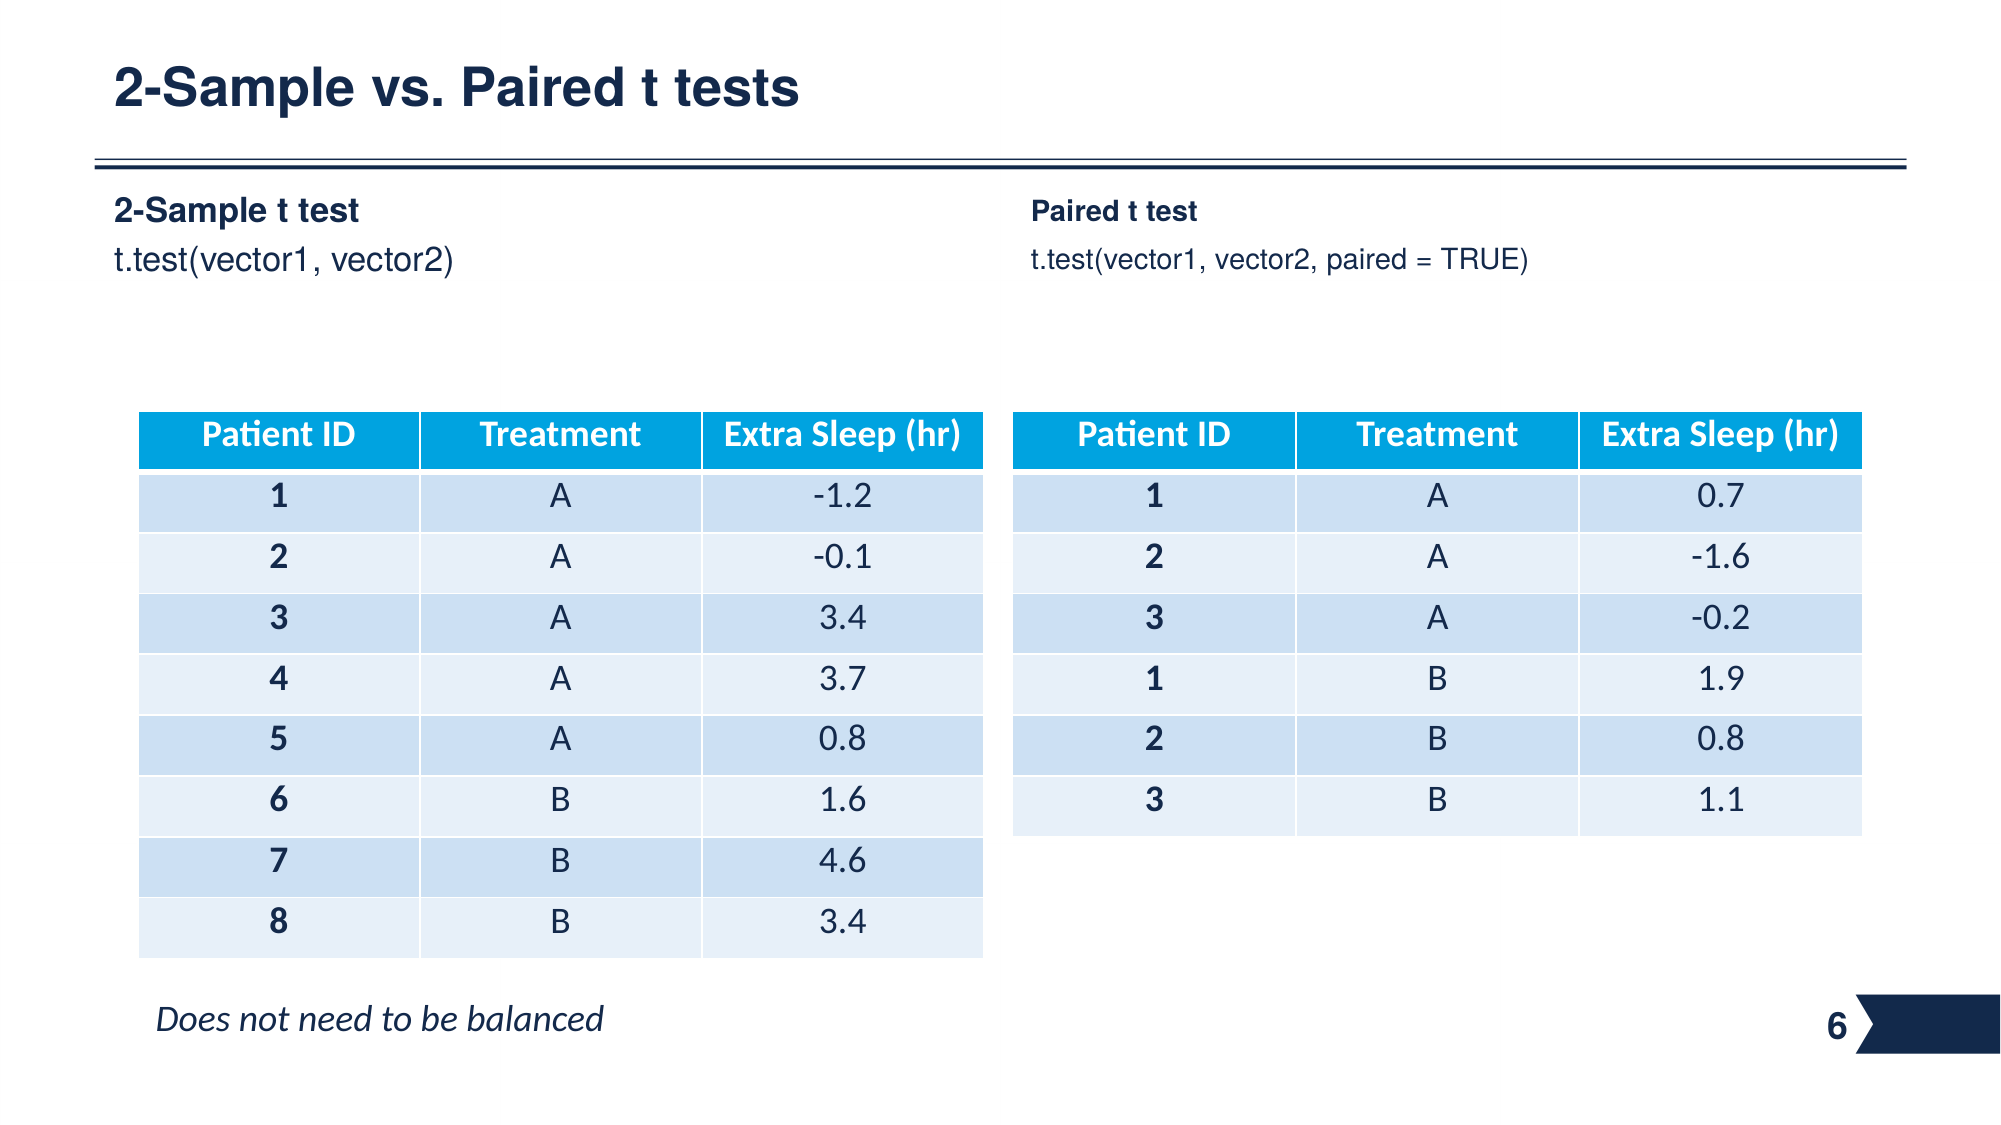

# 2-Sample vs. Paired t tests
Paired t test
t.test(vector1, vector2, paired = TRUE)
2-Sample t test
t.test(vector1, vector2)
| Patient ID | Treatment | Extra Sleep (hr) |
| --- | --- | --- |
| 1 | A | -1.2 |
| 2 | A | -0.1 |
| 3 | A | 3.4 |
| 4 | A | 3.7 |
| 5 | A | 0.8 |
| 6 | B | 1.6 |
| 7 | B | 4.6 |
| 8 | B | 3.4 |
| Patient ID | Treatment | Extra Sleep (hr) |
| --- | --- | --- |
| 1 | A | 0.7 |
| 2 | A | -1.6 |
| 3 | A | -0.2 |
| 1 | B | 1.9 |
| 2 | B | 0.8 |
| 3 | B | 1.1 |
Does not need to be balanced
6